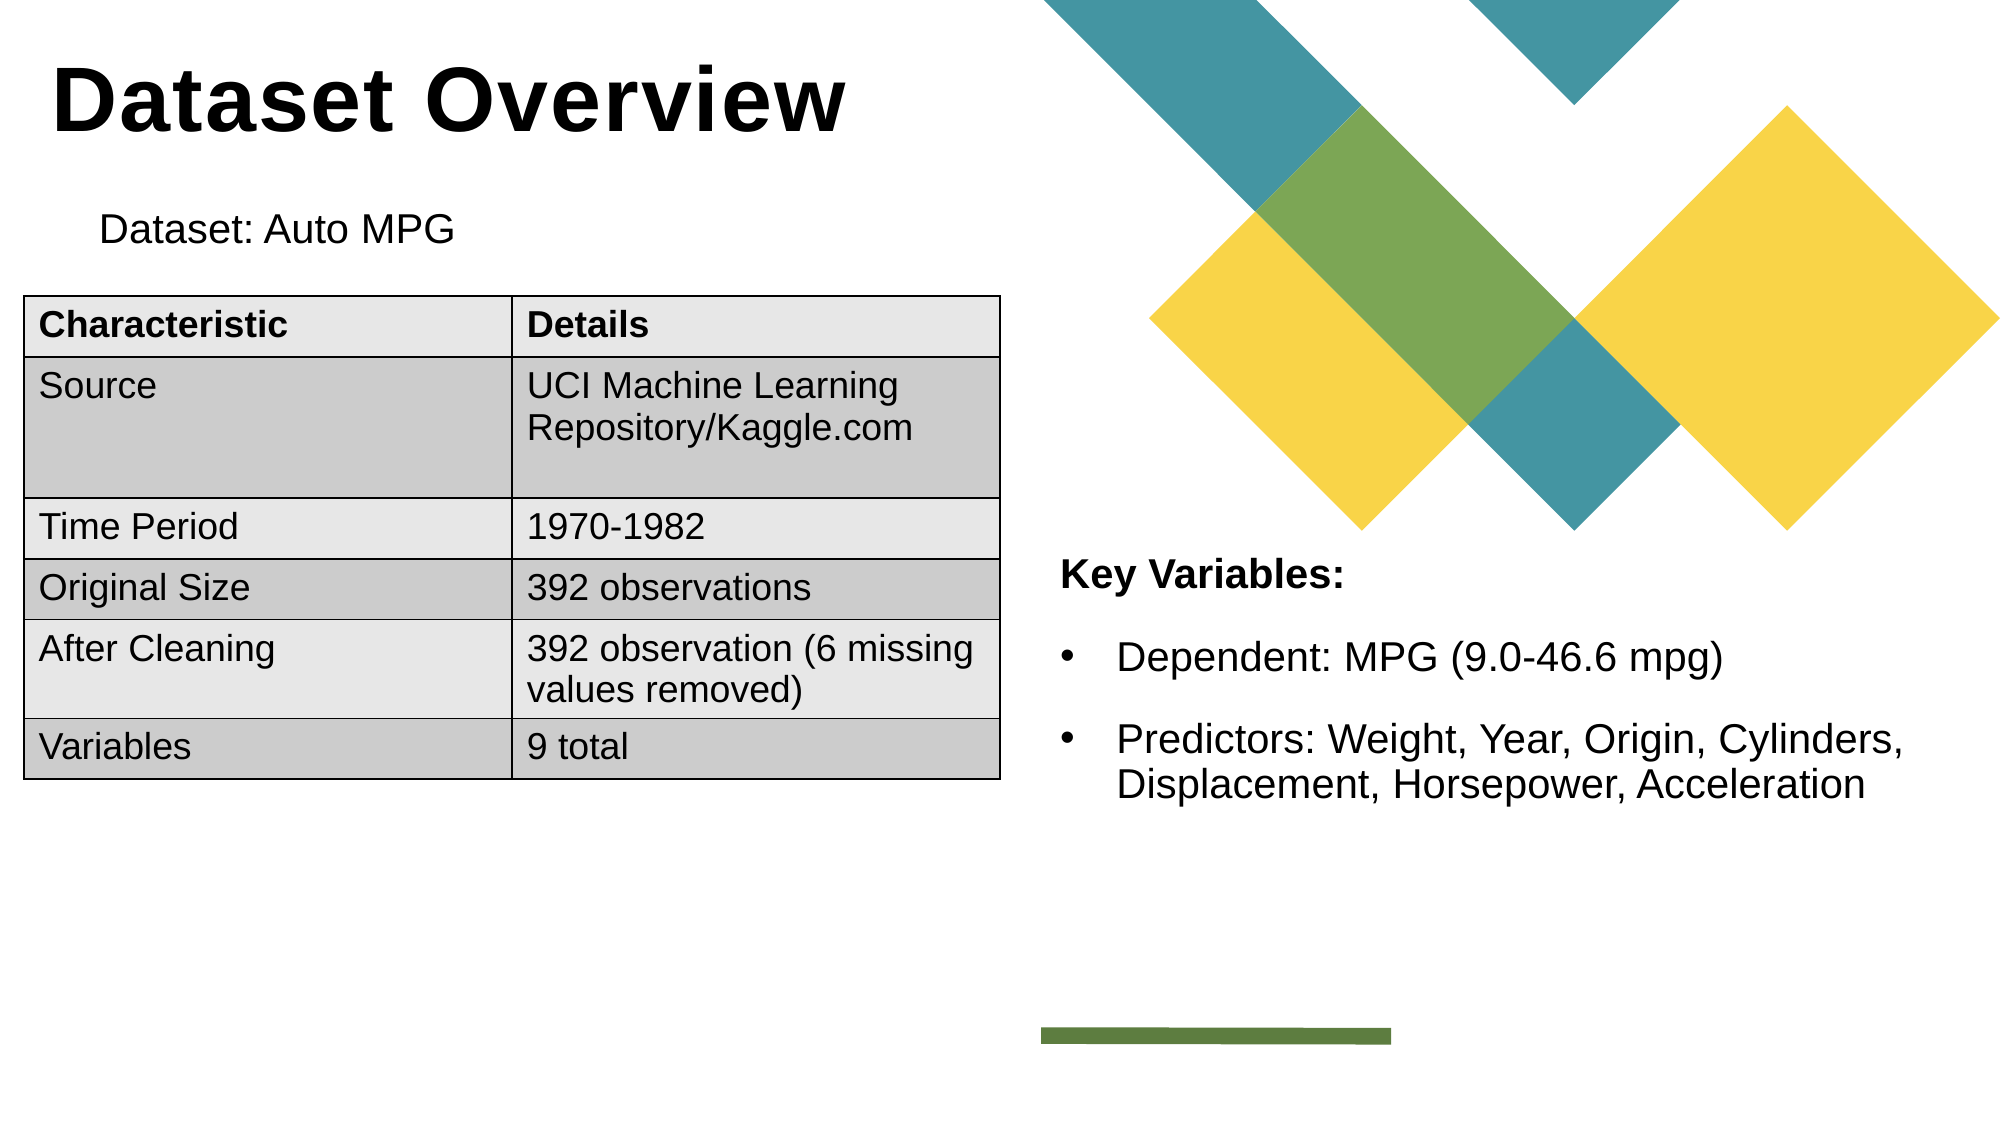

# Dataset Overview

Dataset: Auto MPG

| Characteristic | Details |
| --- | --- |
| Source | UCI Machine Learning Repository/Kaggle.com |
| Time Period | 1970-1982 |
| Original Size | 392 observations |
| After Cleaning | 392 observation (6 missing values removed) |
| Variables | 9 total |
Key Variables:
Dependent: MPG (9.0-46.6 mpg)
Predictors: Weight, Year, Origin, Cylinders, Displacement, Horsepower, Acceleration